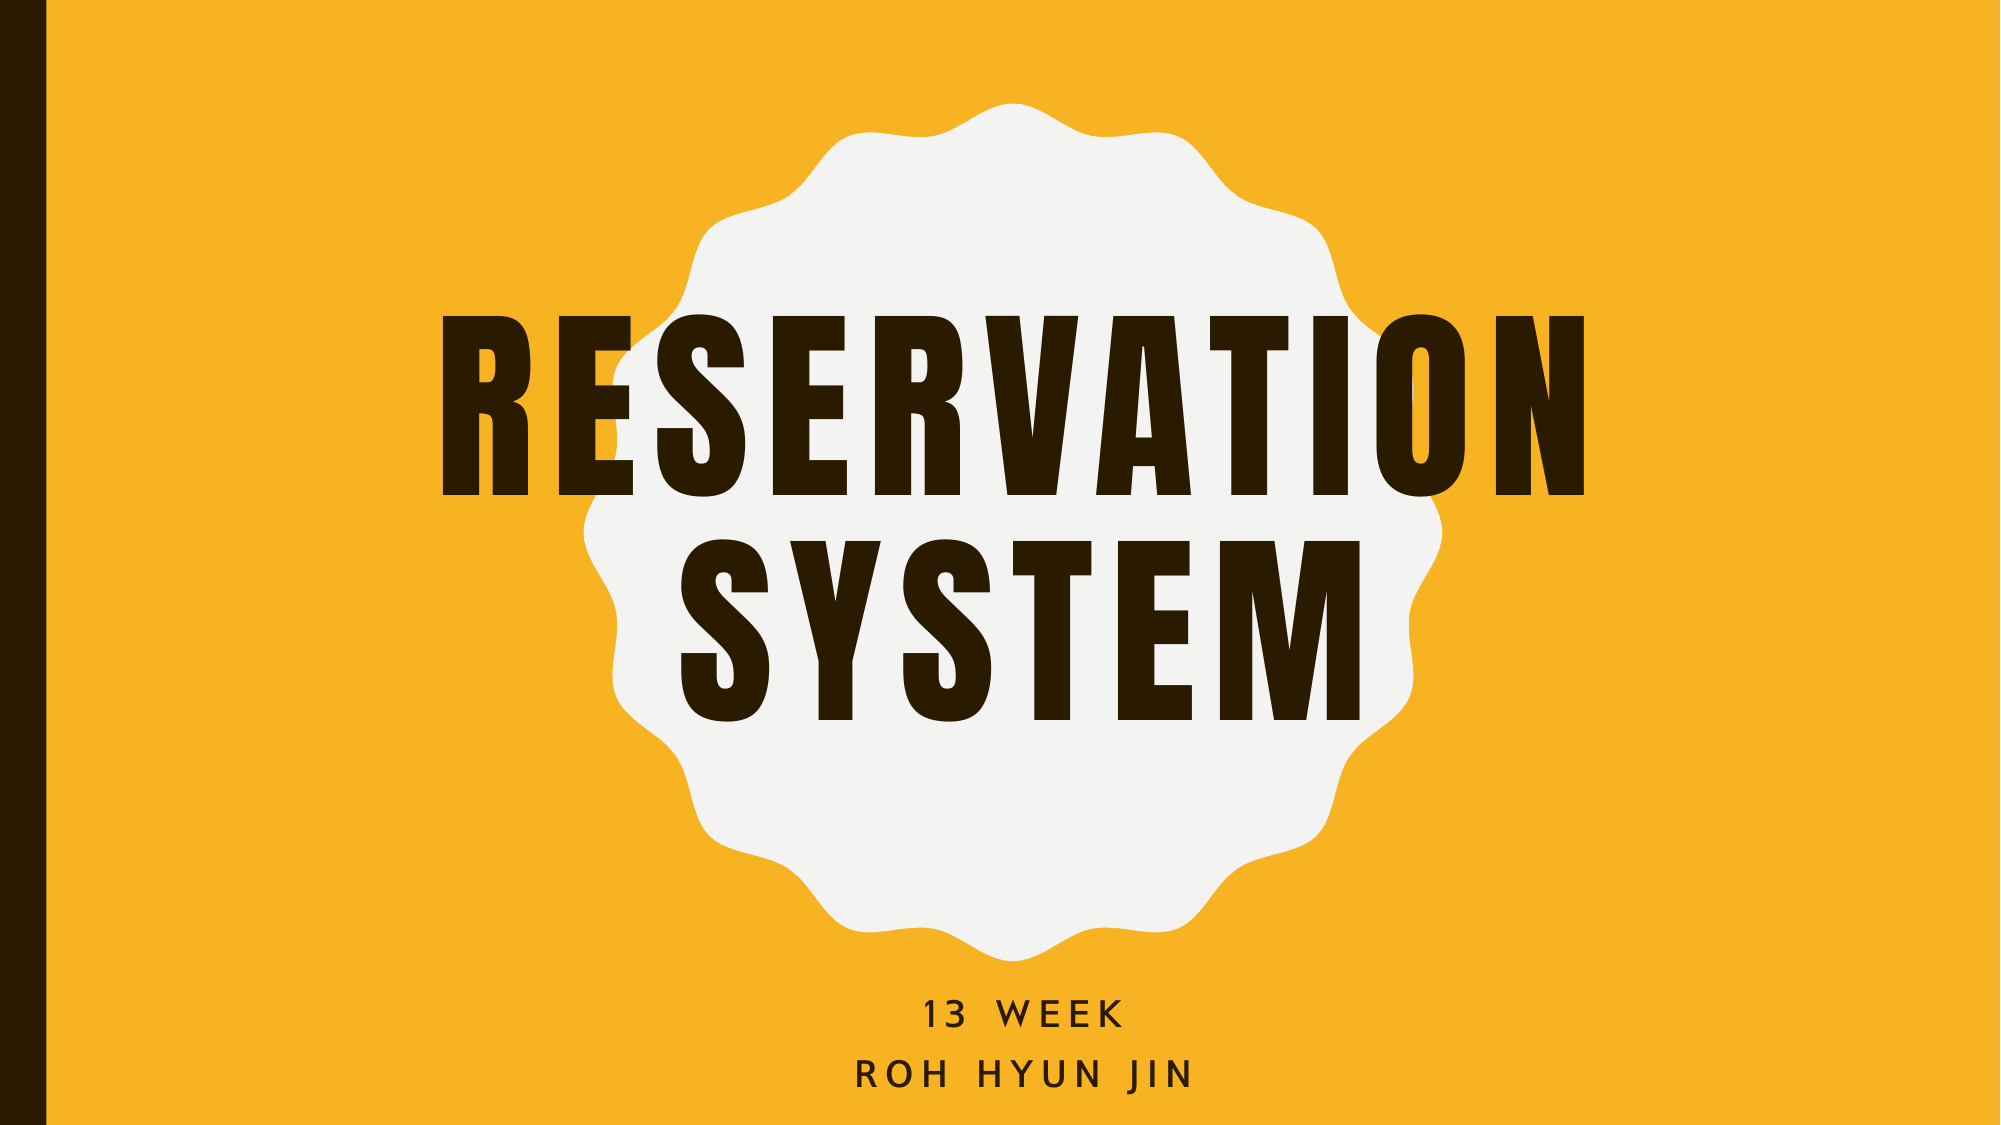

# Reservation System

13 week
Roh Hyun jin